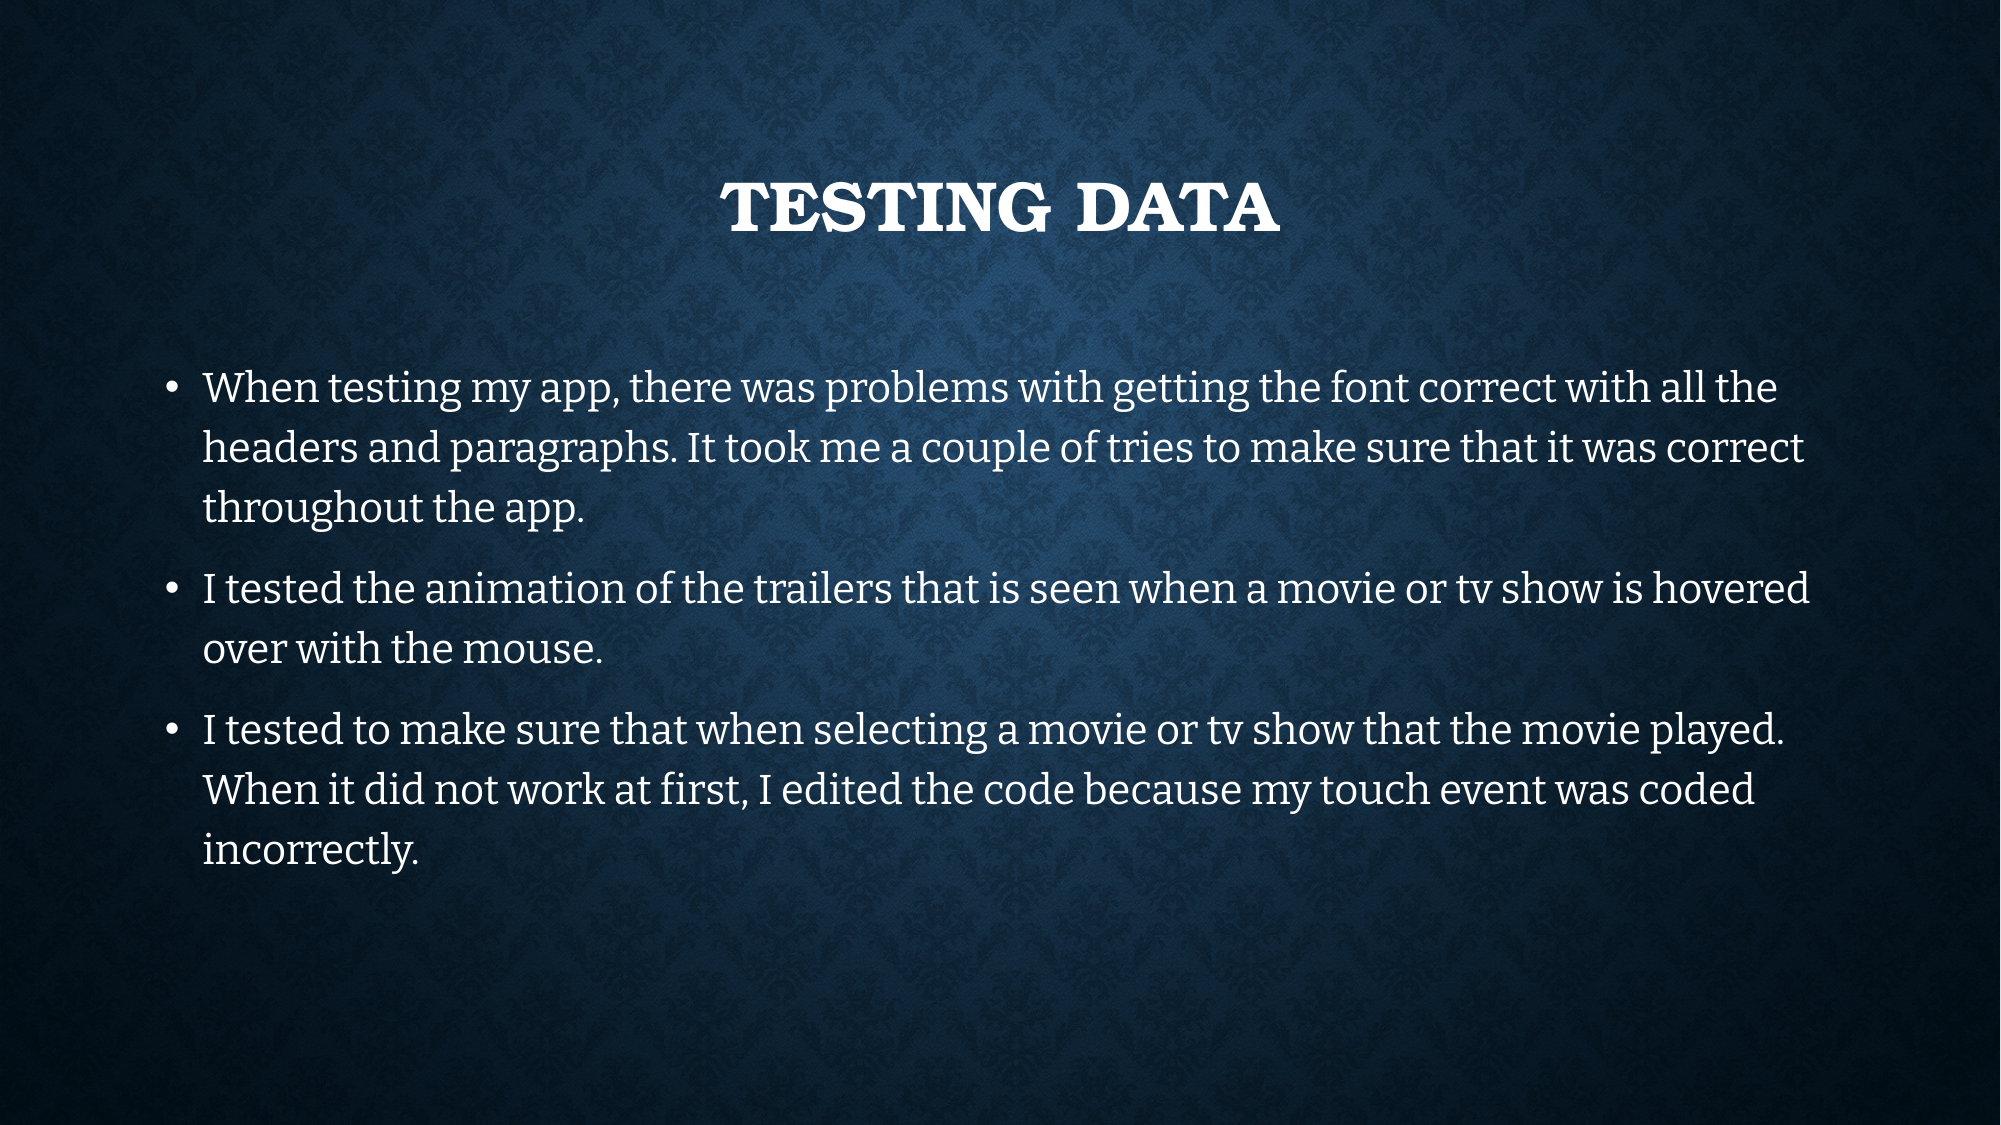

# Testing Data
When testing my app, there was problems with getting the font correct with all the headers and paragraphs. It took me a couple of tries to make sure that it was correct throughout the app.
I tested the animation of the trailers that is seen when a movie or tv show is hovered over with the mouse.
I tested to make sure that when selecting a movie or tv show that the movie played. When it did not work at first, I edited the code because my touch event was coded incorrectly.